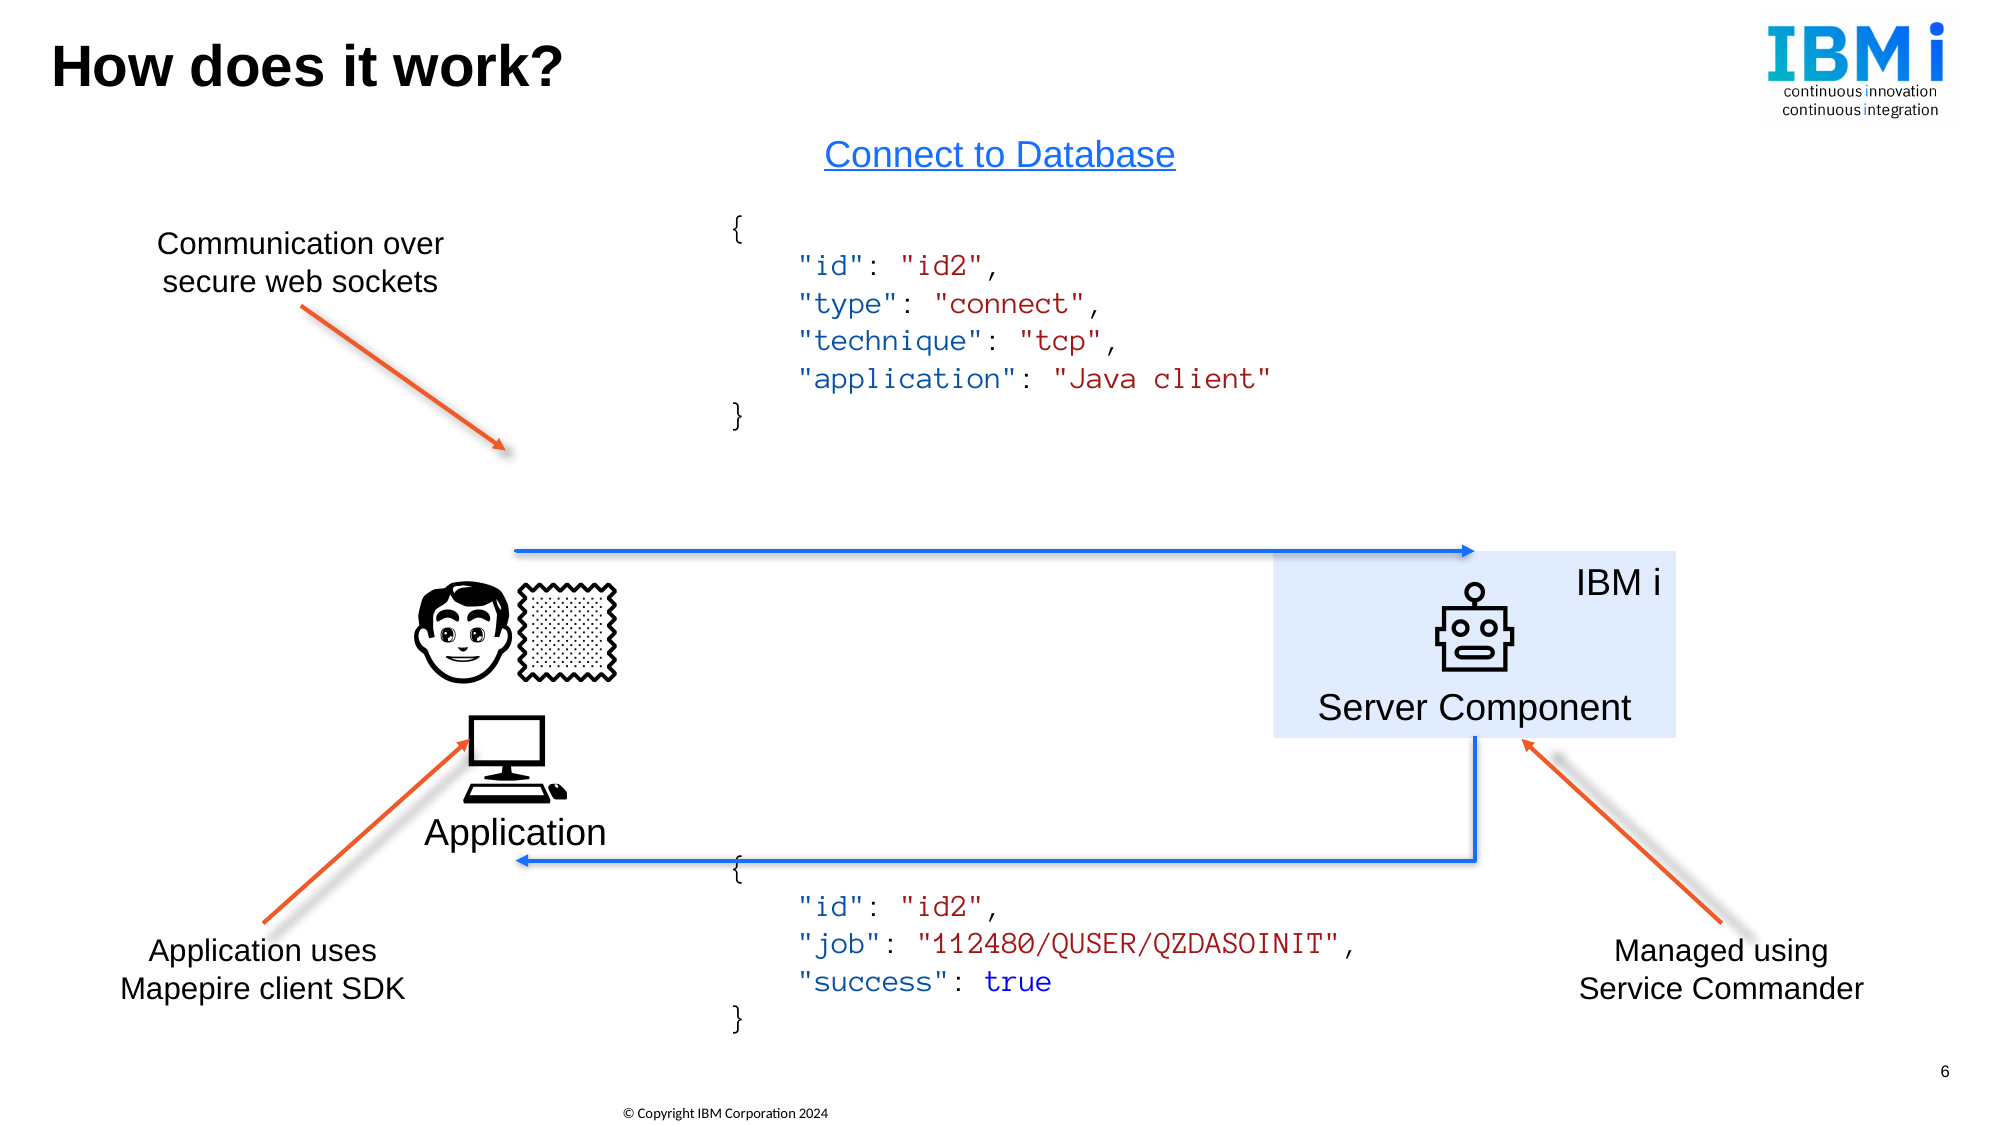

# How does it work?
Connect to Database
{
    "id": "id2",
    "type": "connect",
    "technique": "tcp",
    "application": "Java client"
}
Communication over secure web sockets
👨🏻‍💻
Application

🤖
Server Component
IBM i
{
    "id": "id2",
    "job": "112480/QUSER/QZDASOINIT",
    "success": true
}
Application uses Mapepire client SDK
Managed using Service Commander
6